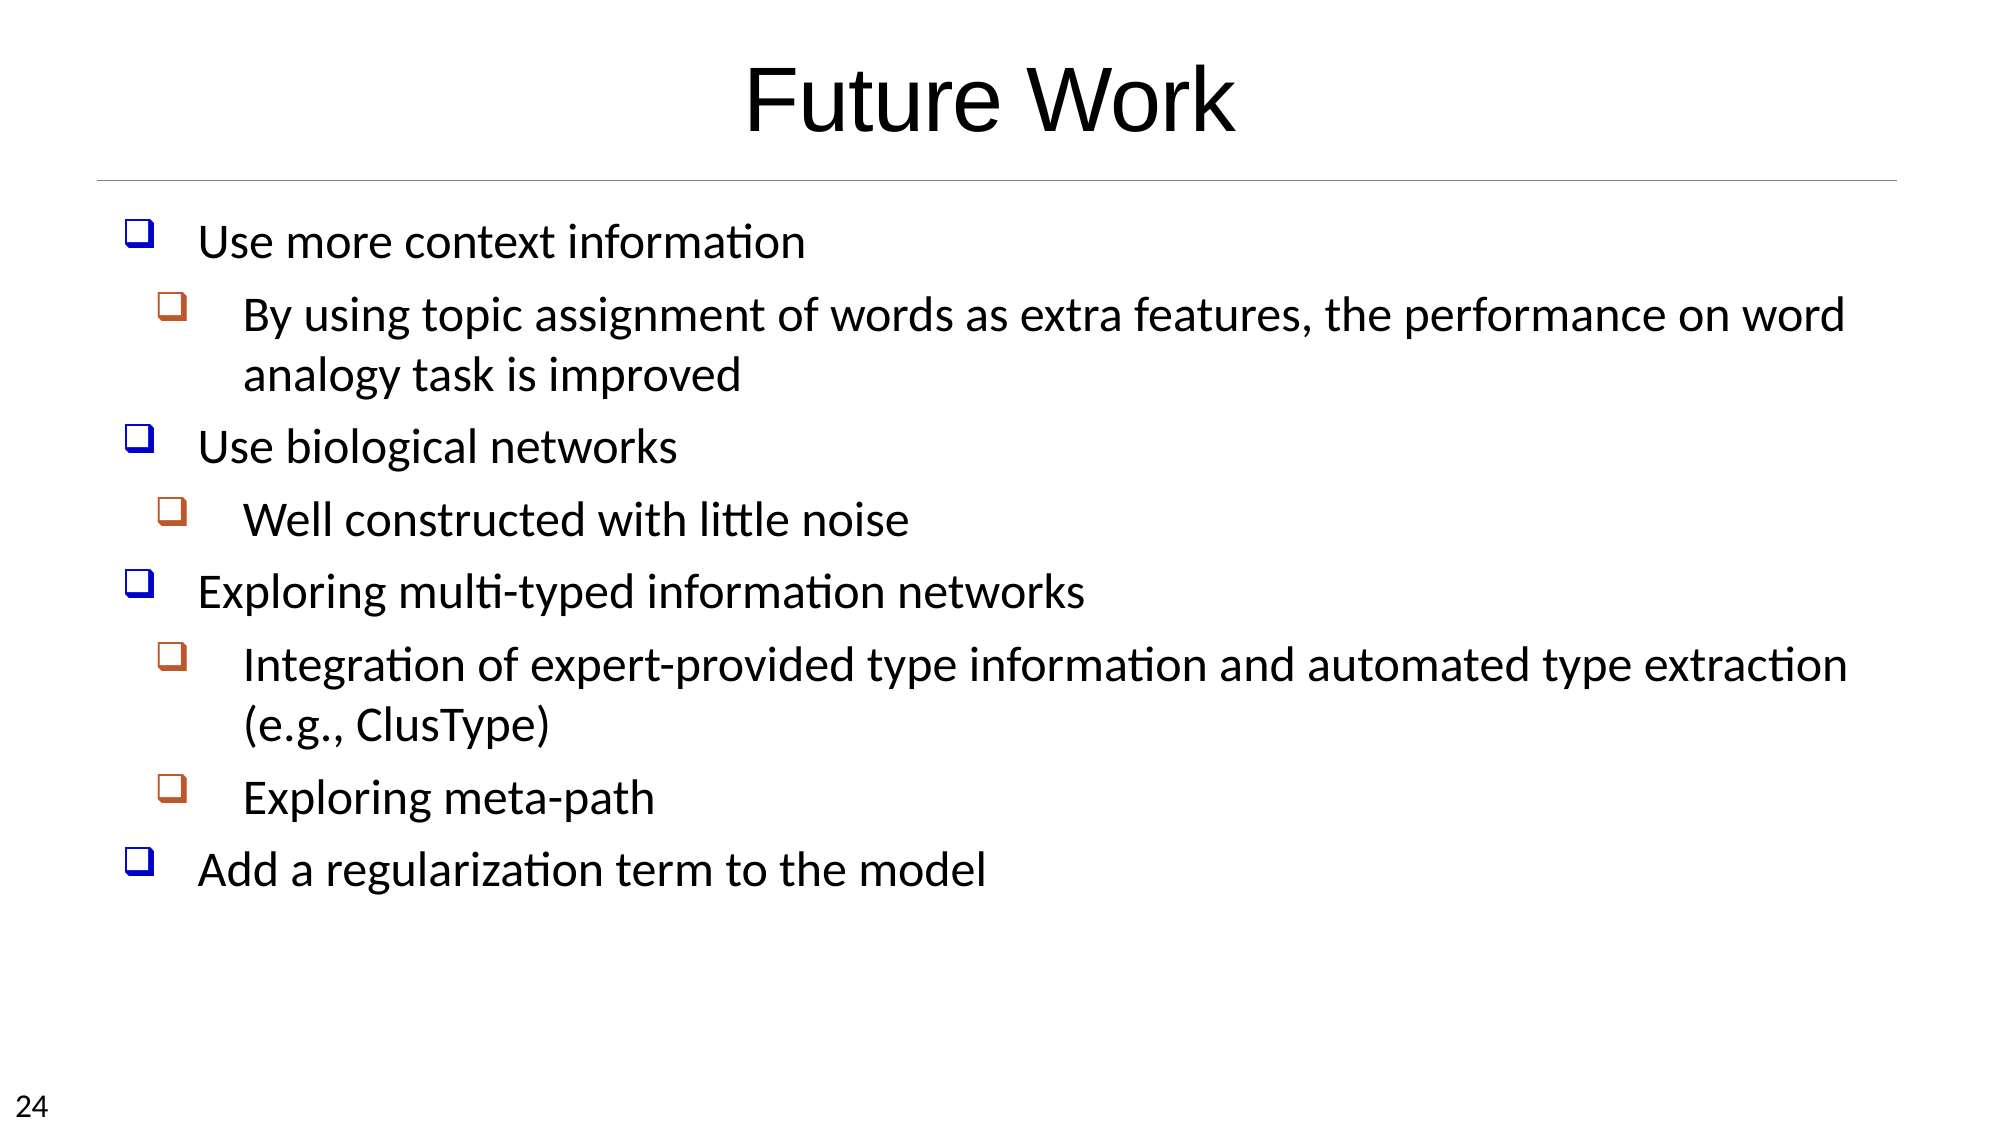

# Future Work
Use more context information
By using topic assignment of words as extra features, the performance on word analogy task is improved
Use biological networks
Well constructed with little noise
Exploring multi-typed information networks
Integration of expert-provided type information and automated type extraction (e.g., ClusType)
Exploring meta-path
Add a regularization term to the model